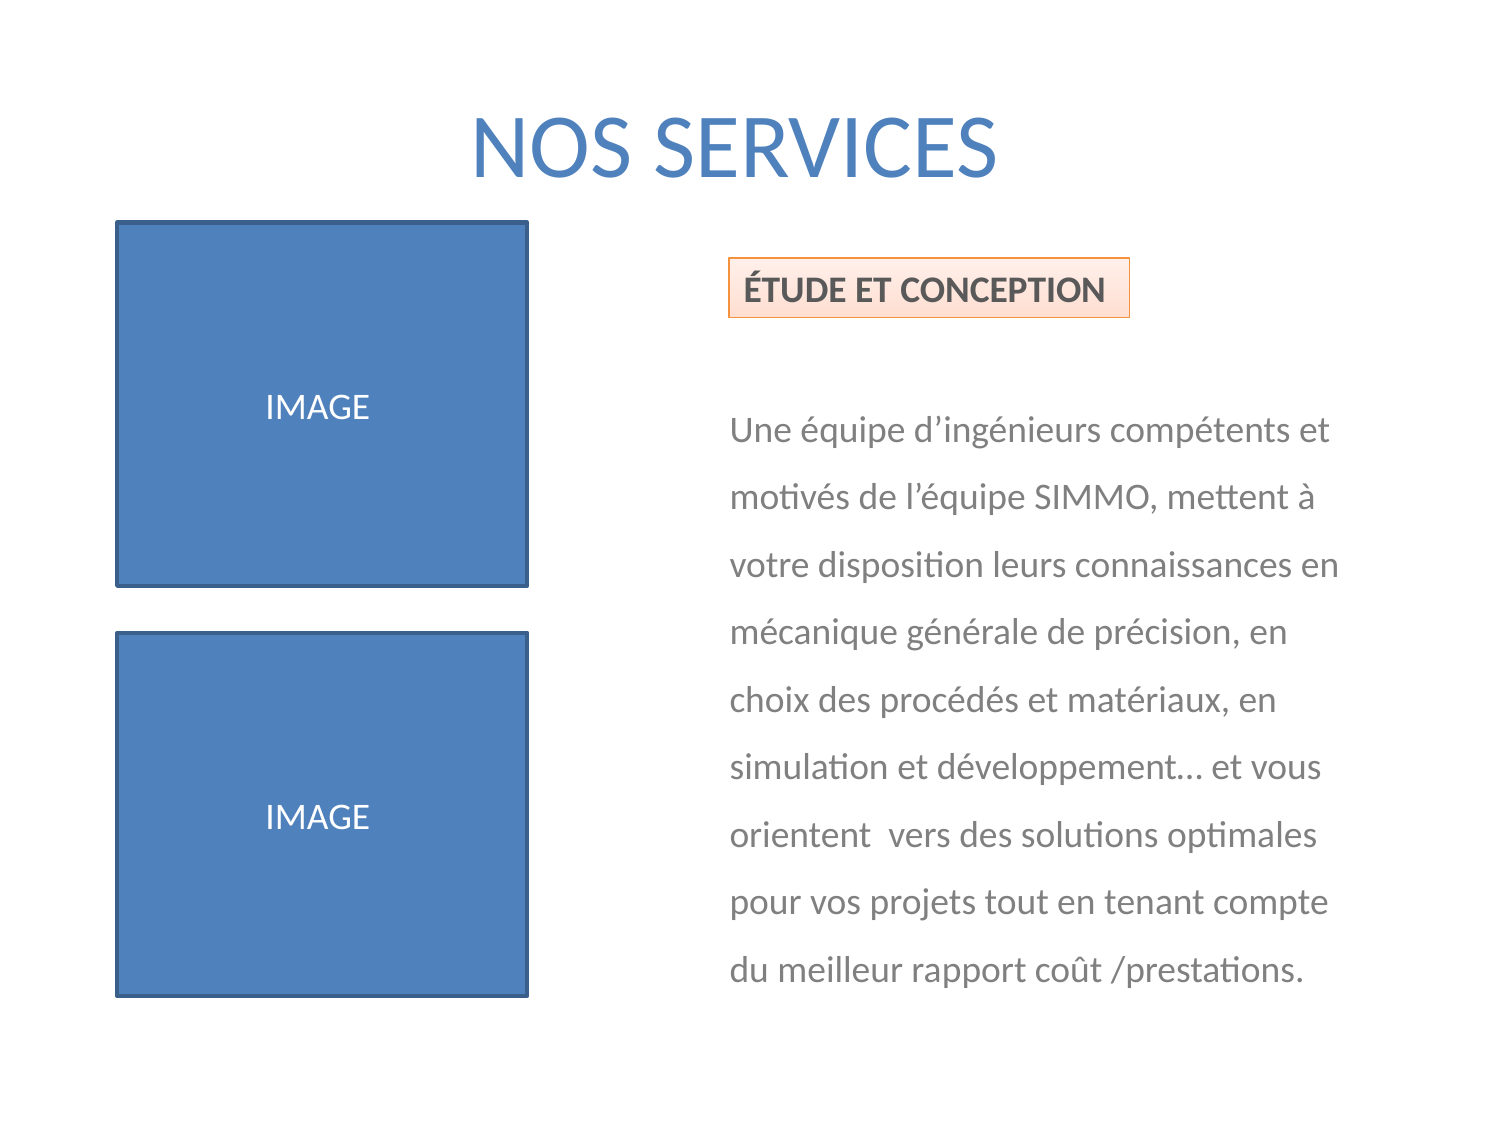

# NOS SERVICES
IMAGE
ÉTUDE ET CONCEPTION
Une équipe d’ingénieurs compétents et motivés de l’équipe SIMMO, mettent à votre disposition leurs connaissances en mécanique générale de précision, en choix des procédés et matériaux, en simulation et développement… et vous orientent  vers des solutions optimales pour vos projets tout en tenant compte du meilleur rapport coût /prestations.

IMAGE